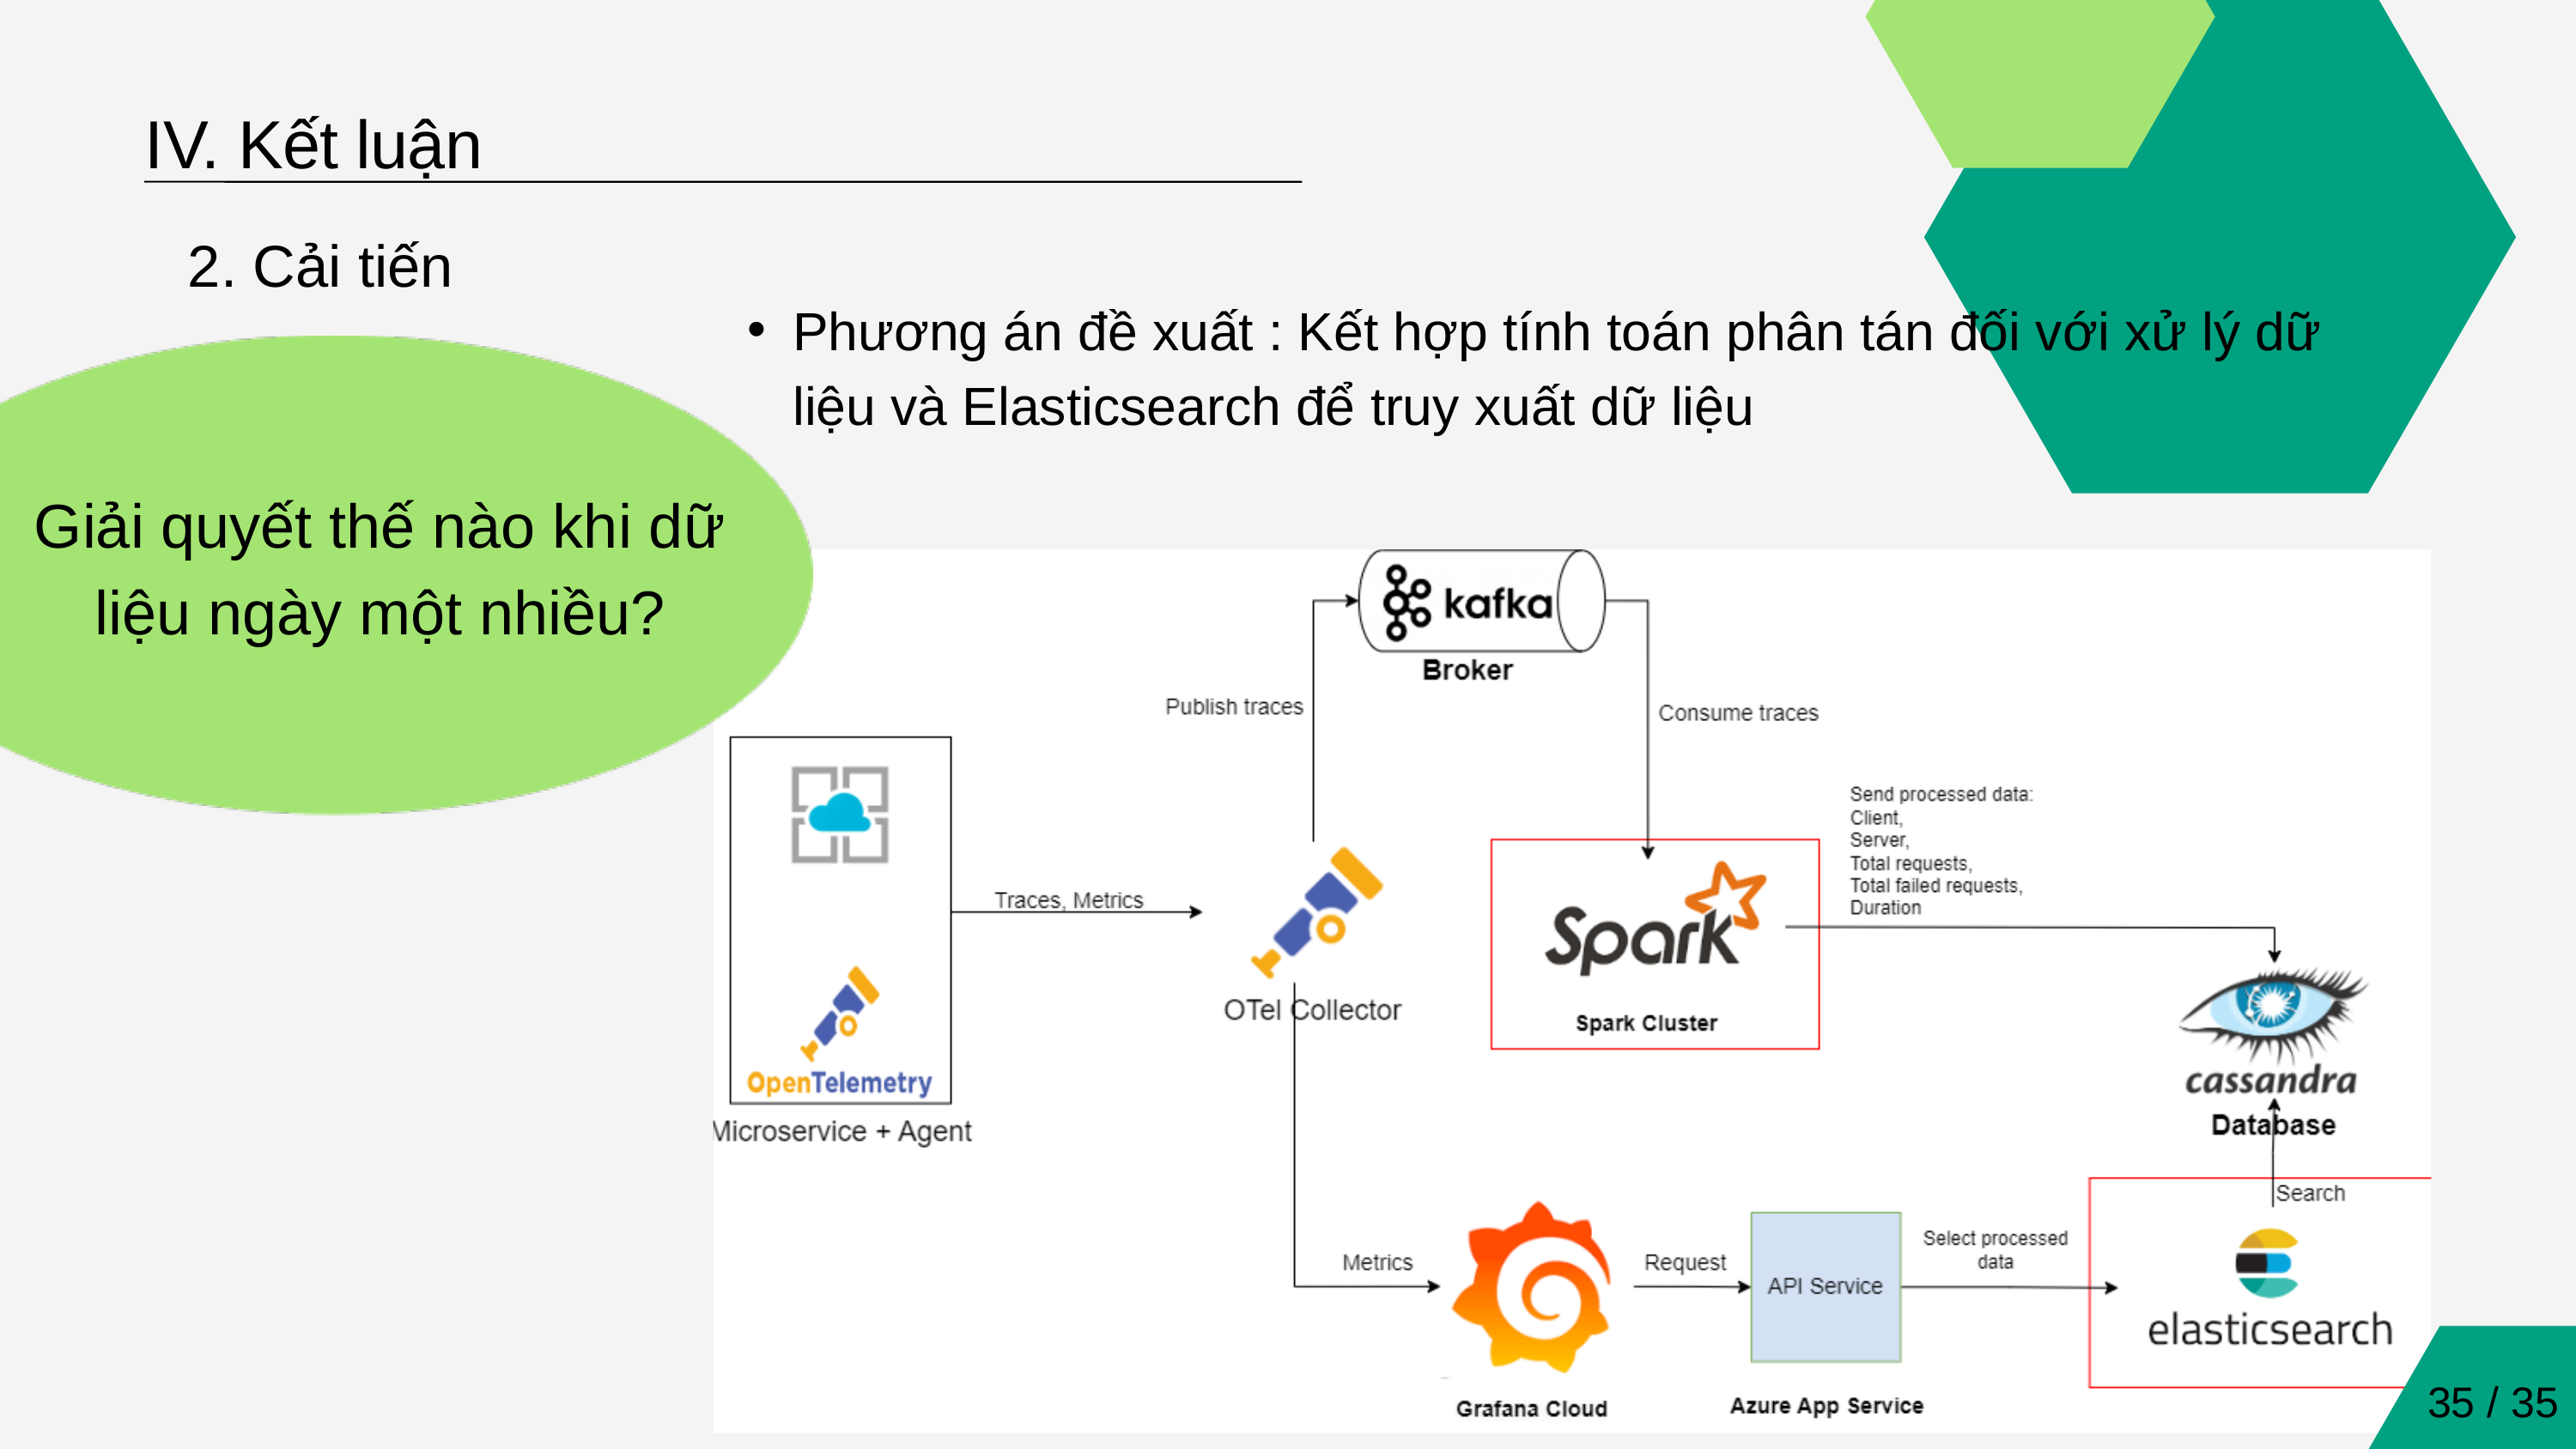

IV. Kết luận

2. Cải tiến
Phương án đề xuất : Kết hợp tính toán phân tán đối với xử lý dữ liệu và Elasticsearch để truy xuất dữ liệu

Giải quyết thế nào khi dữ liệu ngày một nhiều?

35 / 35